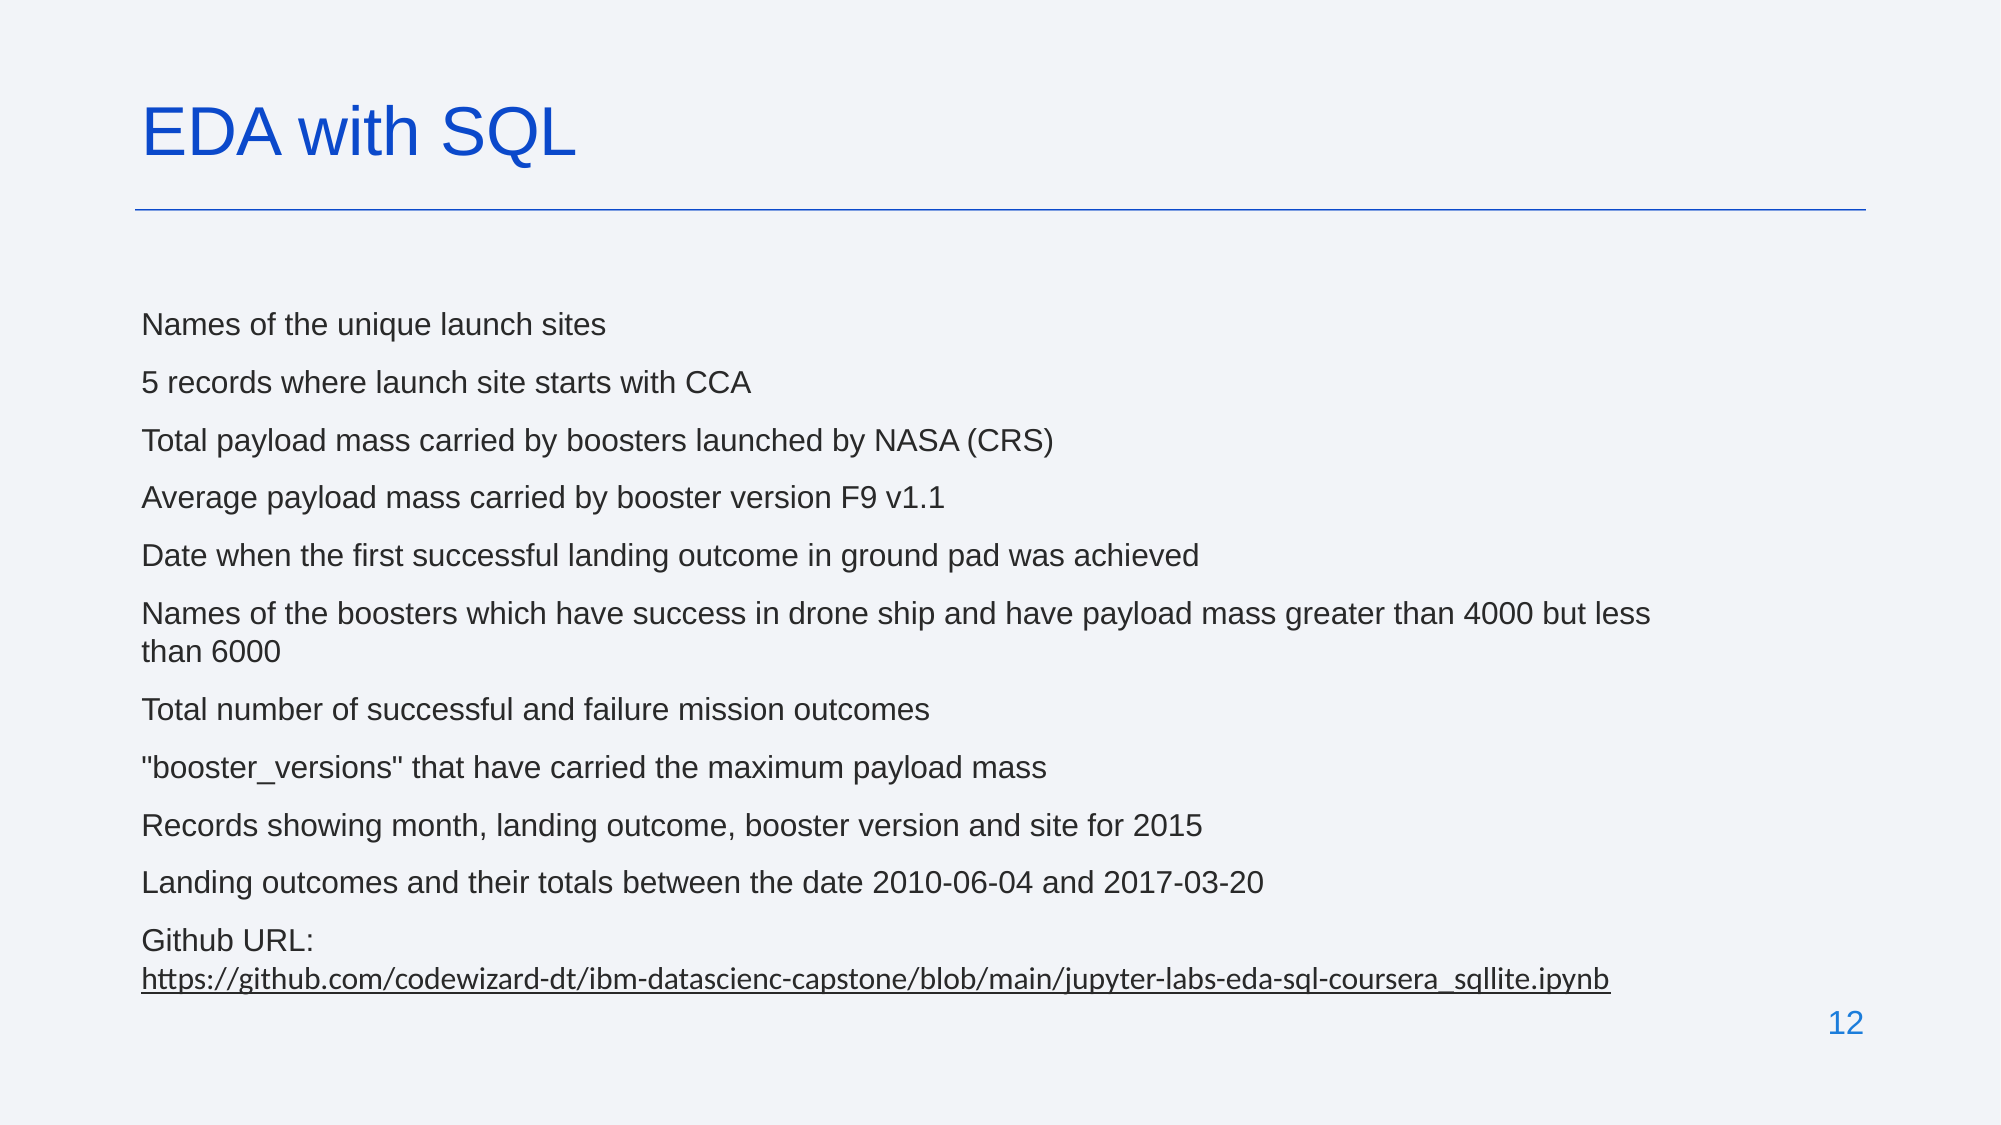

EDA with SQL
Names of the unique launch sites
5 records where launch site starts with CCA
Total payload mass carried by boosters launched by NASA (CRS)
Average payload mass carried by booster version F9 v1.1
Date when the first successful landing outcome in ground pad was achieved
Names of the boosters which have success in drone ship and have payload mass greater than 4000 but less than 6000
Total number of successful and failure mission outcomes
"booster_versions" that have carried the maximum payload mass
Records showing month, landing outcome, booster version and site for 2015
Landing outcomes and their totals between the date 2010-06-04 and 2017-03-20
Github URL: https://github.com/codewizard-dt/ibm-datascienc-capstone/blob/main/jupyter-labs-eda-sql-coursera_sqllite.ipynb

12